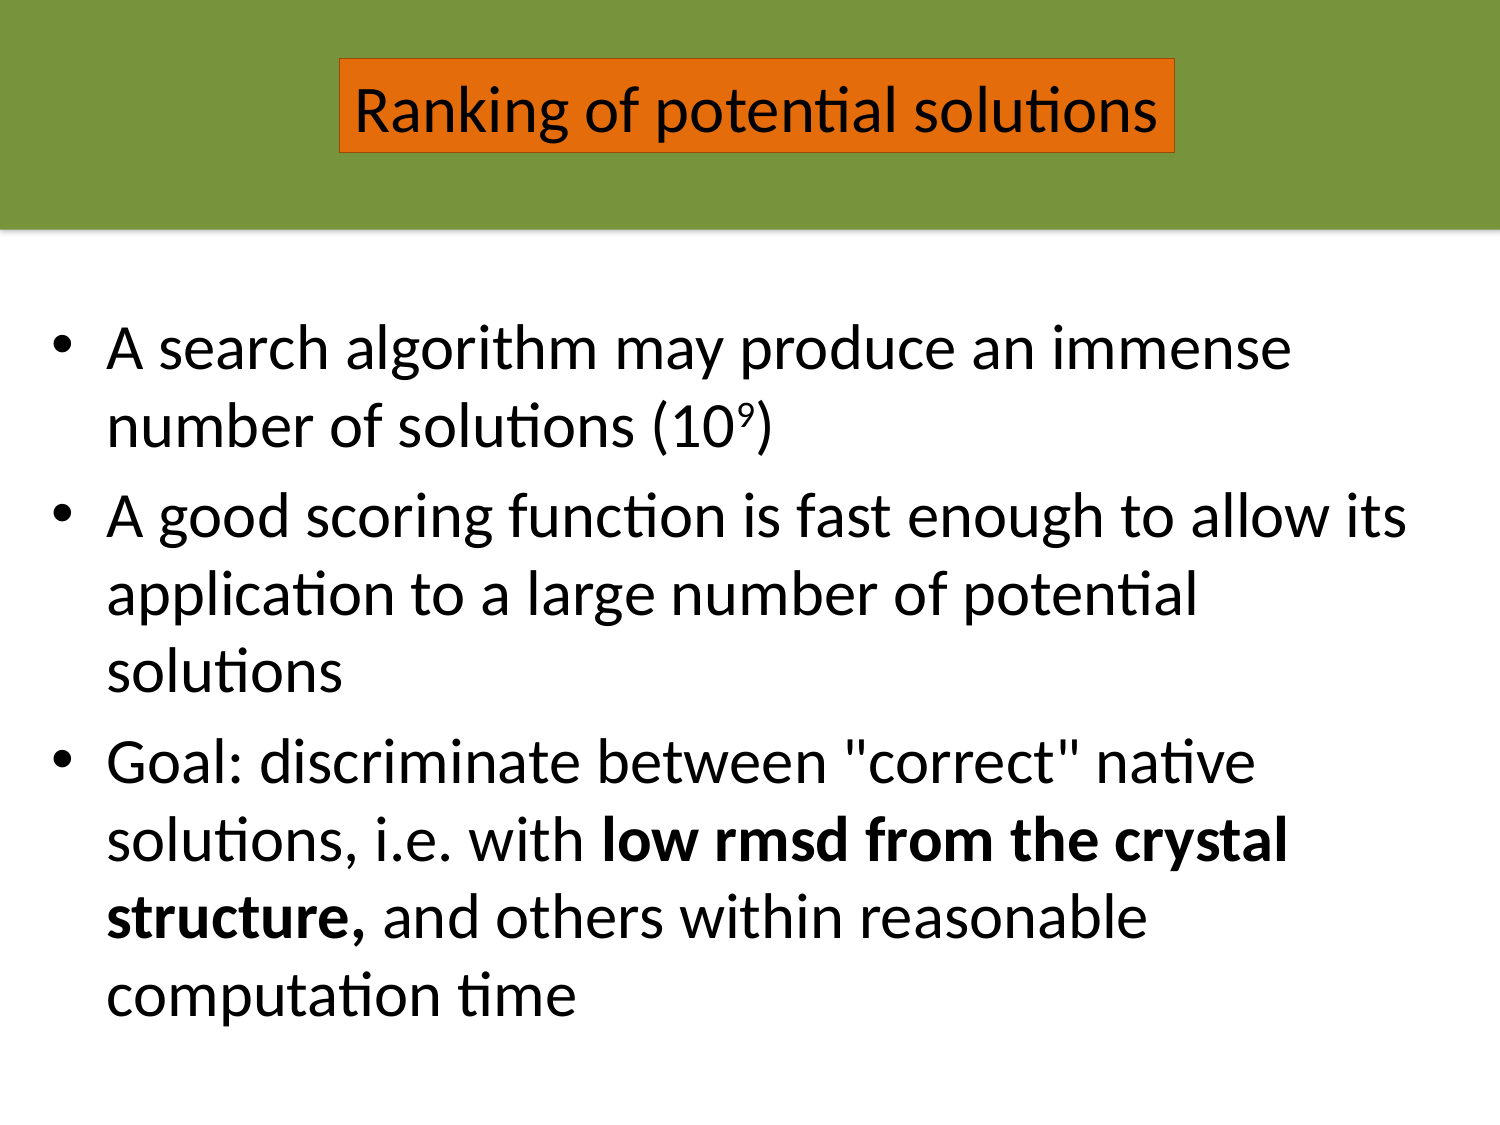

Ranking of potential solutions
A search algorithm may produce an immense number of solutions (109)
A good scoring function is fast enough to allow its application to a large number of potential solutions
Goal: discriminate between "correct" native solutions, i.e. with low rmsd from the crystal structure, and others within reasonable computation time